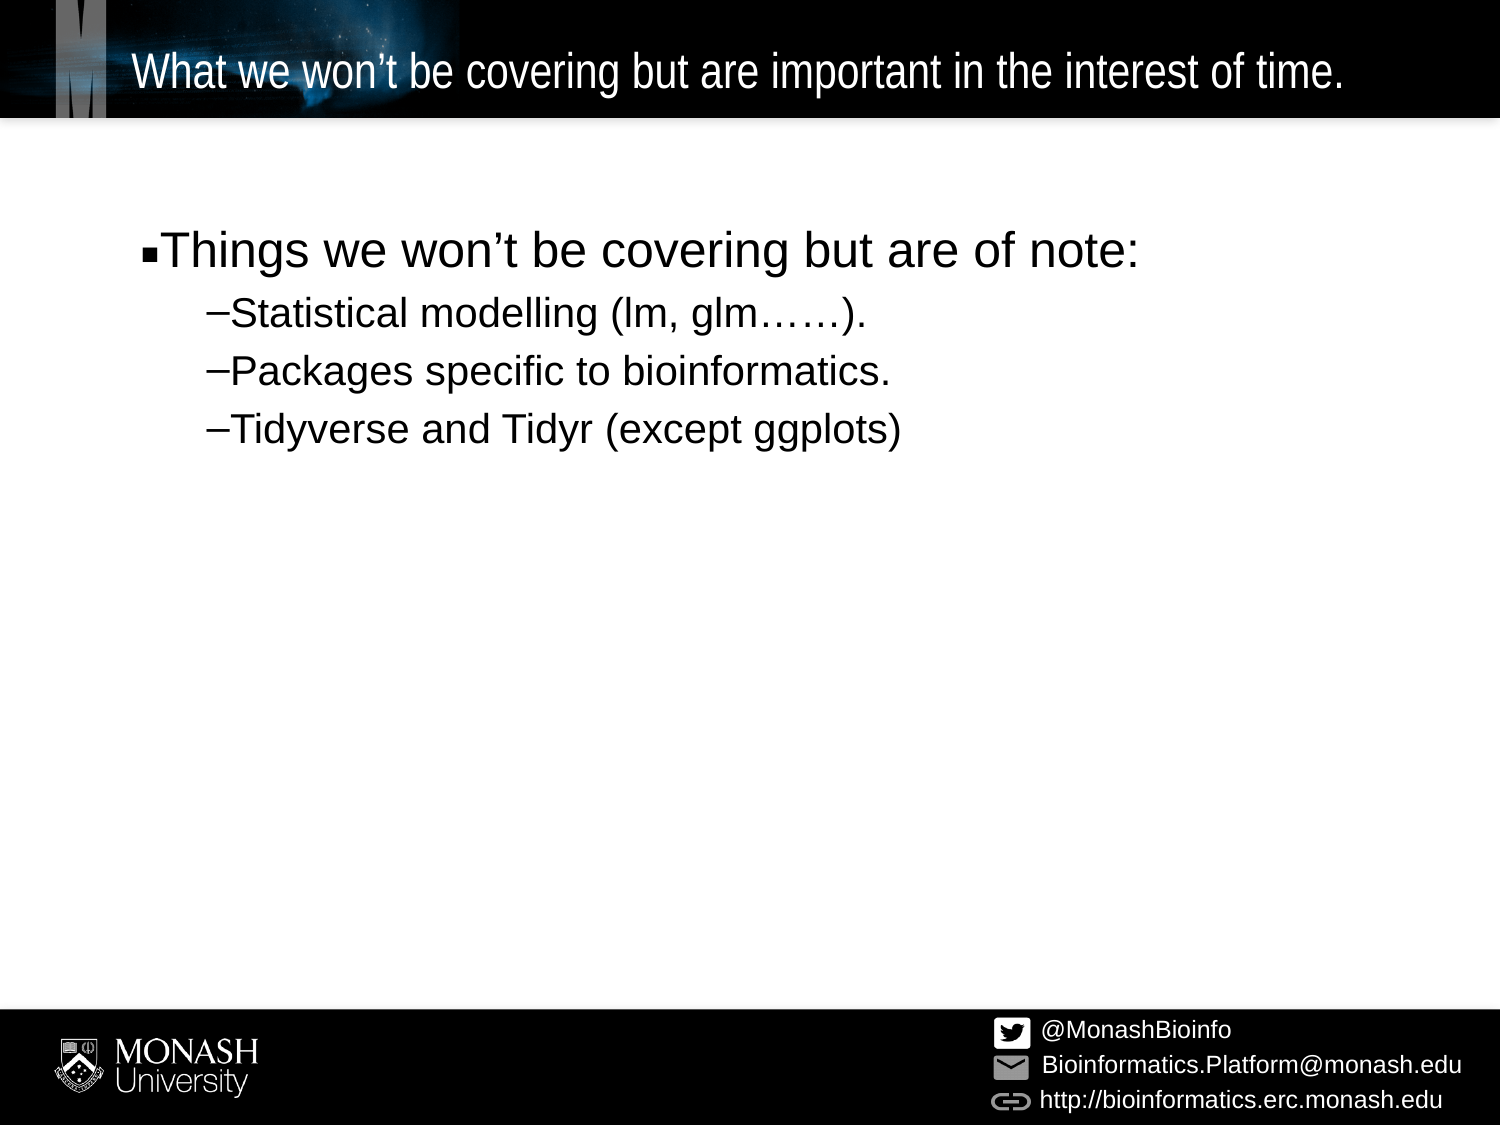

# What we won’t be covering but are important in the interest of time.
Things we won’t be covering but are of note:
Statistical modelling (lm, glm……).
Packages specific to bioinformatics.
Tidyverse and Tidyr (except ggplots)